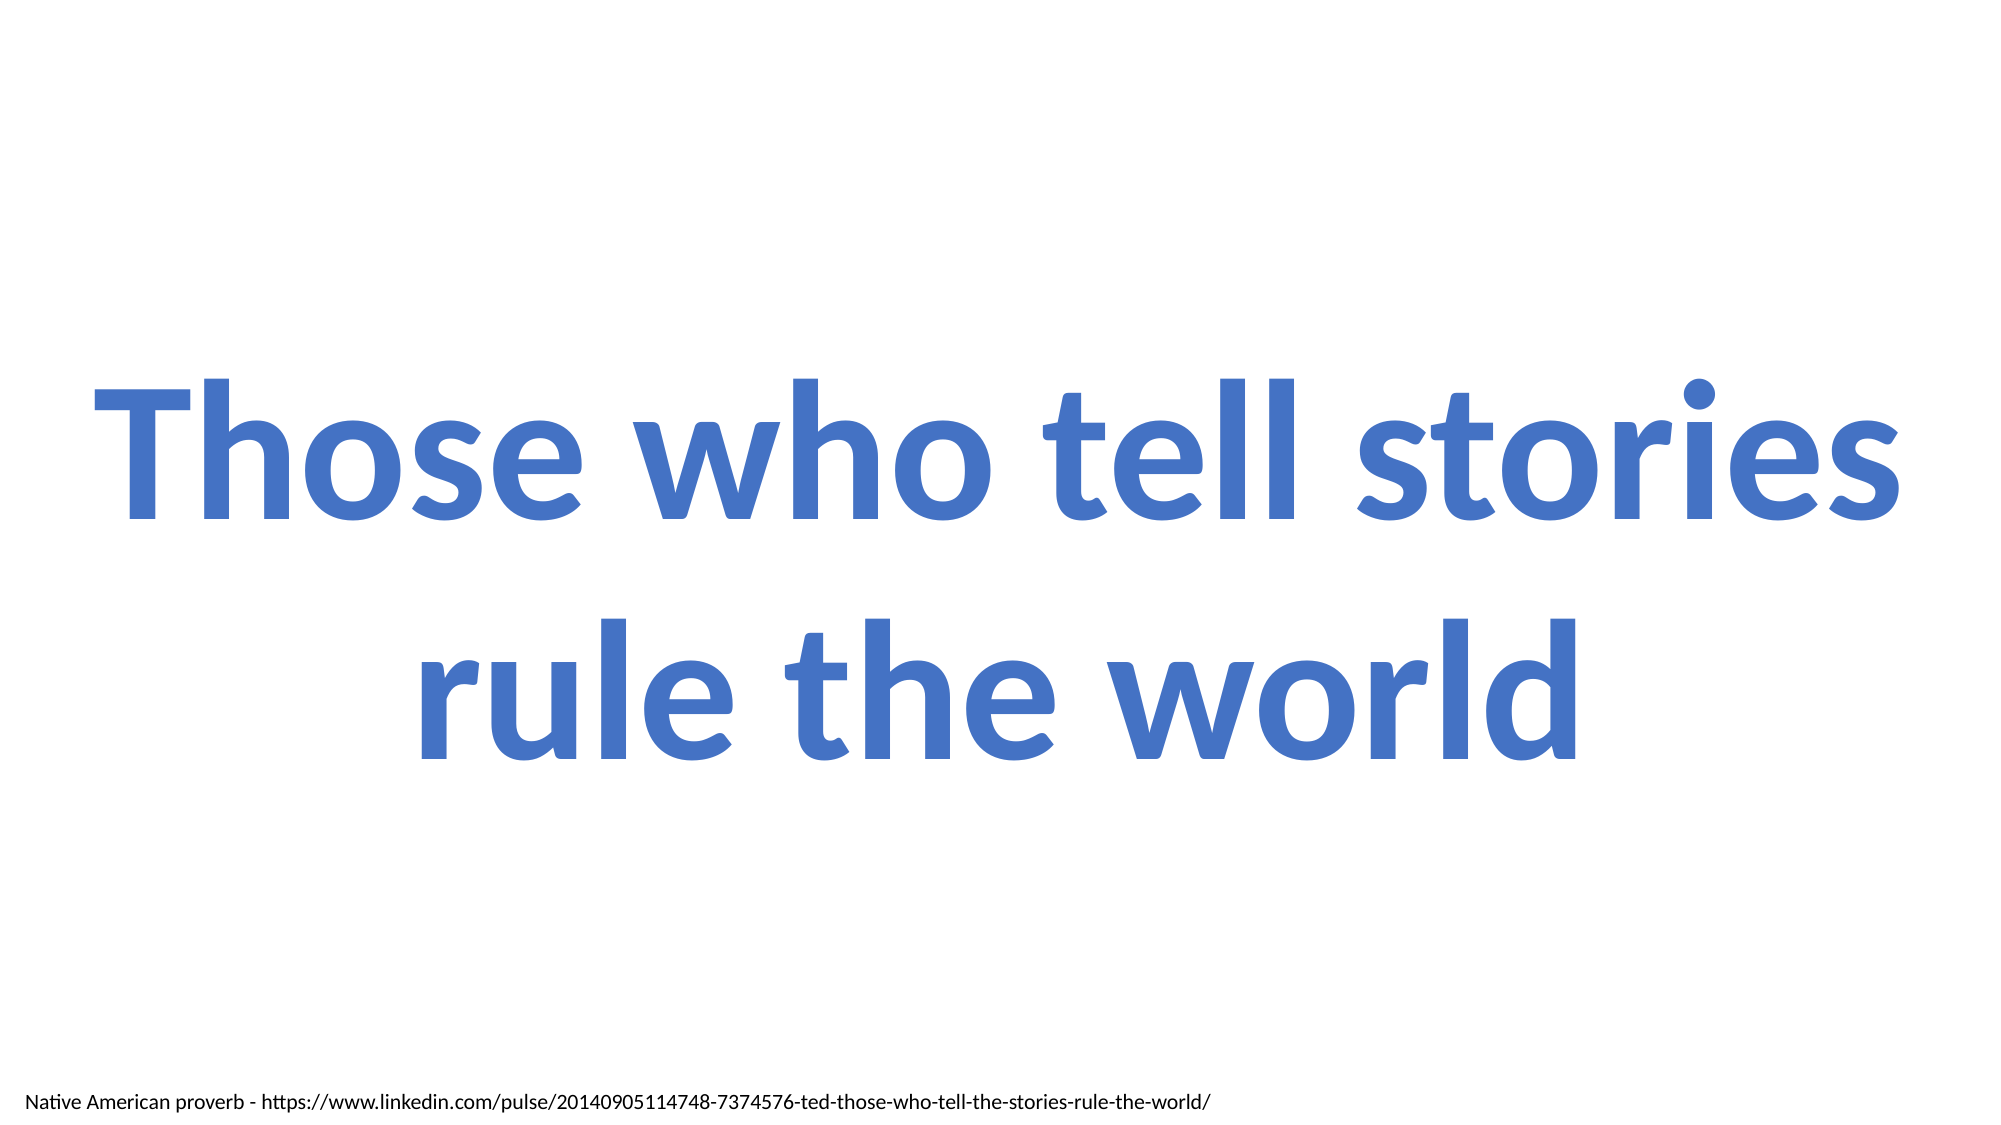

Those who tell stories rule the world
 Native American proverb - https://www.linkedin.com/pulse/20140905114748-7374576-ted-those-who-tell-the-stories-rule-the-world/